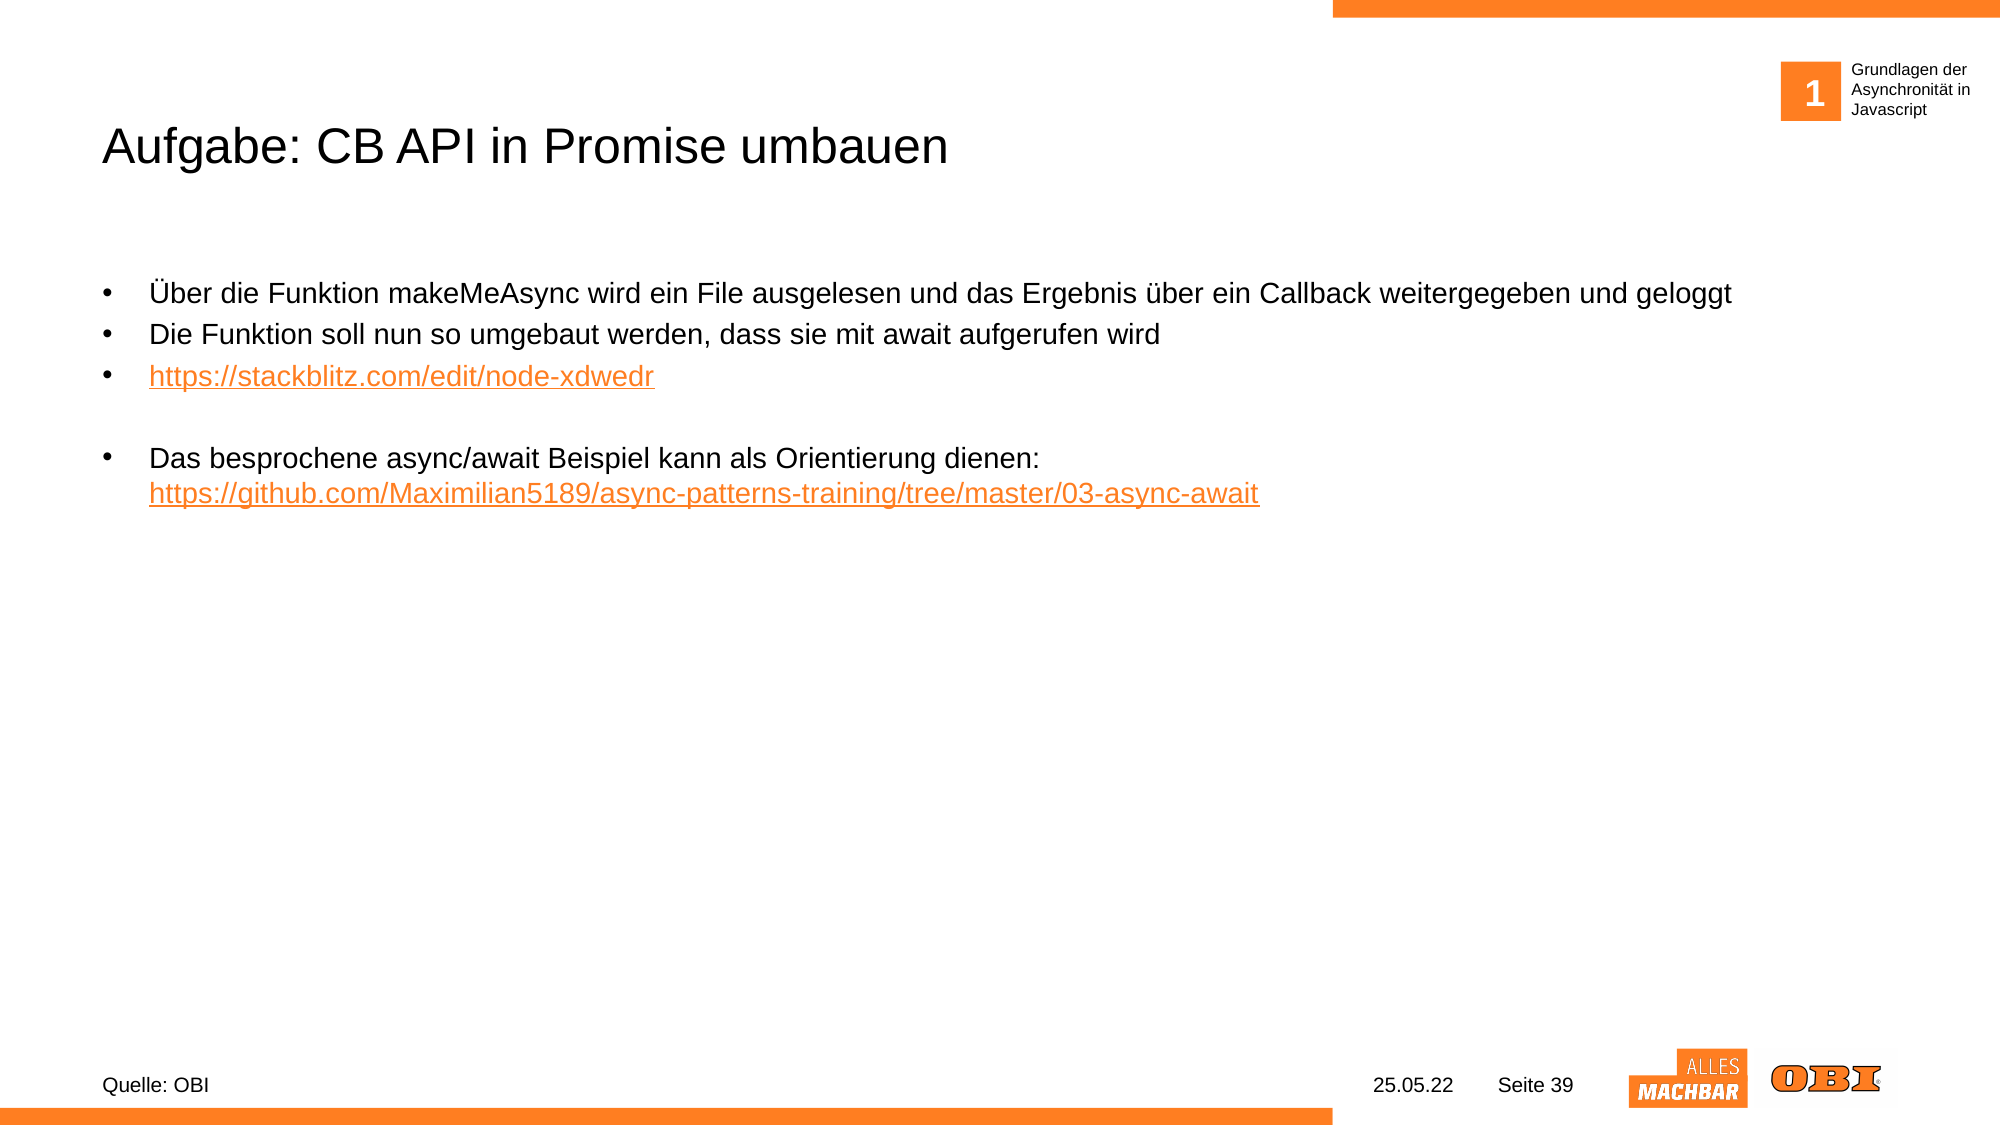

Grundlagen der Asynchronität in Javascript
1
# Aufgabe: CB API in Promise umbauen

Über die Funktion makeMeAsync wird ein File ausgelesen und das Ergebnis über ein Callback weitergegeben und geloggt
Die Funktion soll nun so umgebaut werden, dass sie mit await aufgerufen wird
https://stackblitz.com/edit/node-xdwedr

Das besprochene async/await Beispiel kann als Orientierung dienen: https://github.com/Maximilian5189/async-patterns-training/tree/master/03-async-await

Quelle: OBI
25.05.22
Seite 39